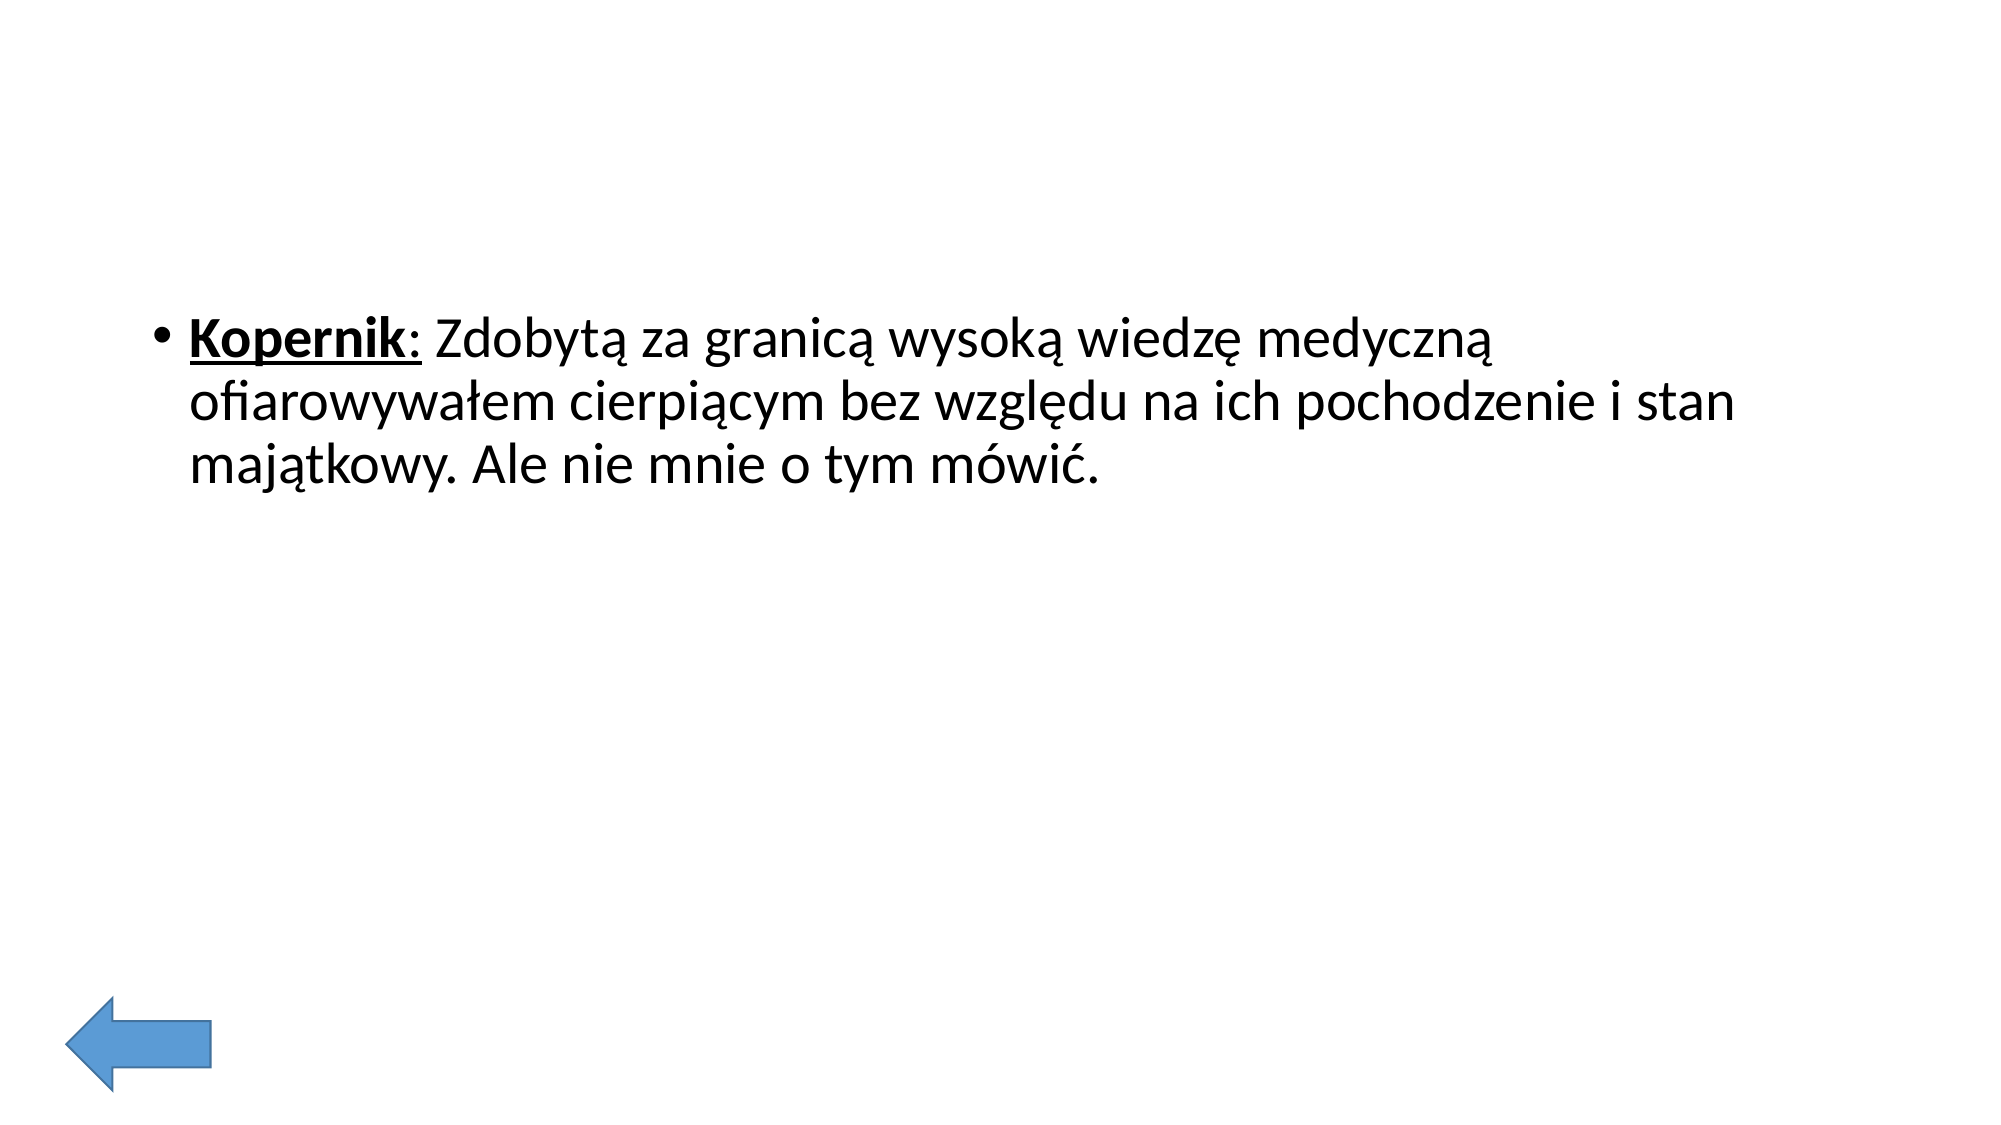

#
Kopernik: Zdobytą za granicą wysoką wiedzę medyczną ofiarowywałem cierpiącym bez względu na ich pochodzenie i stan majątkowy. Ale nie mnie o tym mówić.